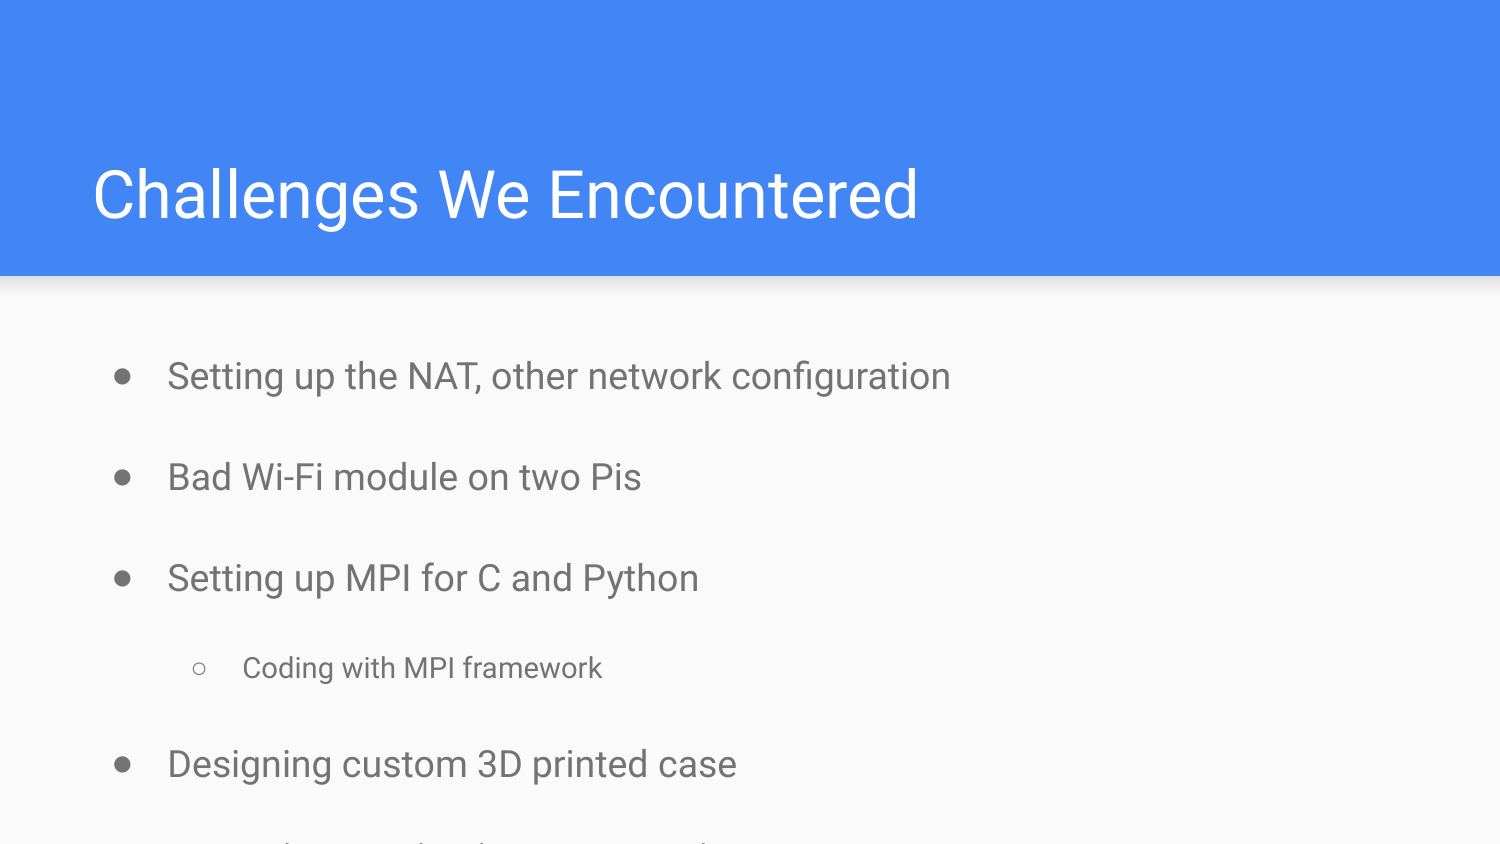

# Challenges We Encountered
Setting up the NAT, other network configuration
Bad Wi-Fi module on two Pis
Setting up MPI for C and Python
Coding with MPI framework
Designing custom 3D printed case
Making it work with our 3D printer, designing Legos